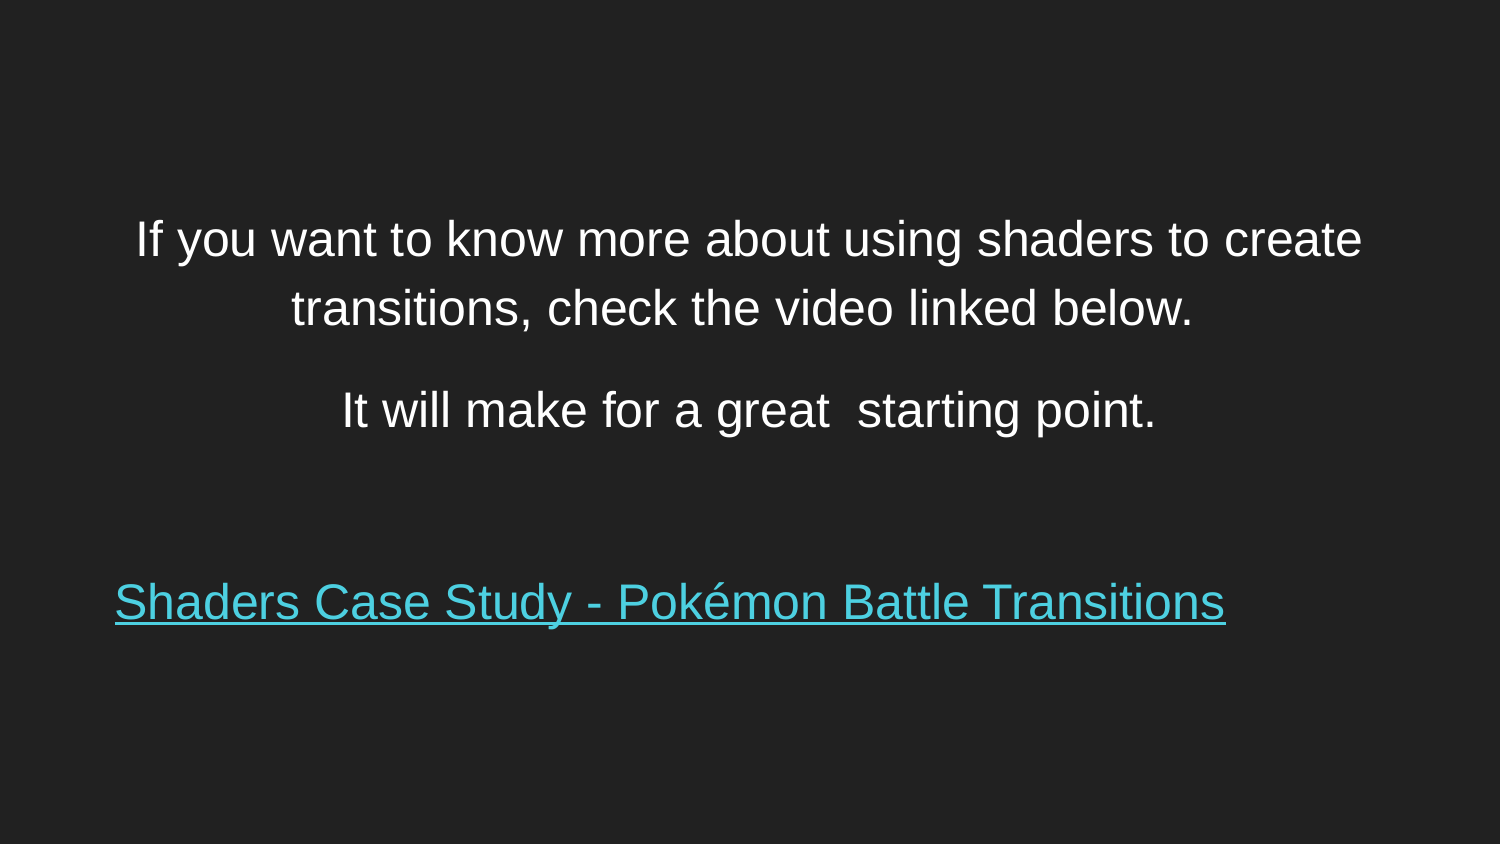

If you want to know more about using shaders to create transitions, check the video linked below.
It will make for a great  starting point.
Shaders Case Study - Pokémon Battle Transitions